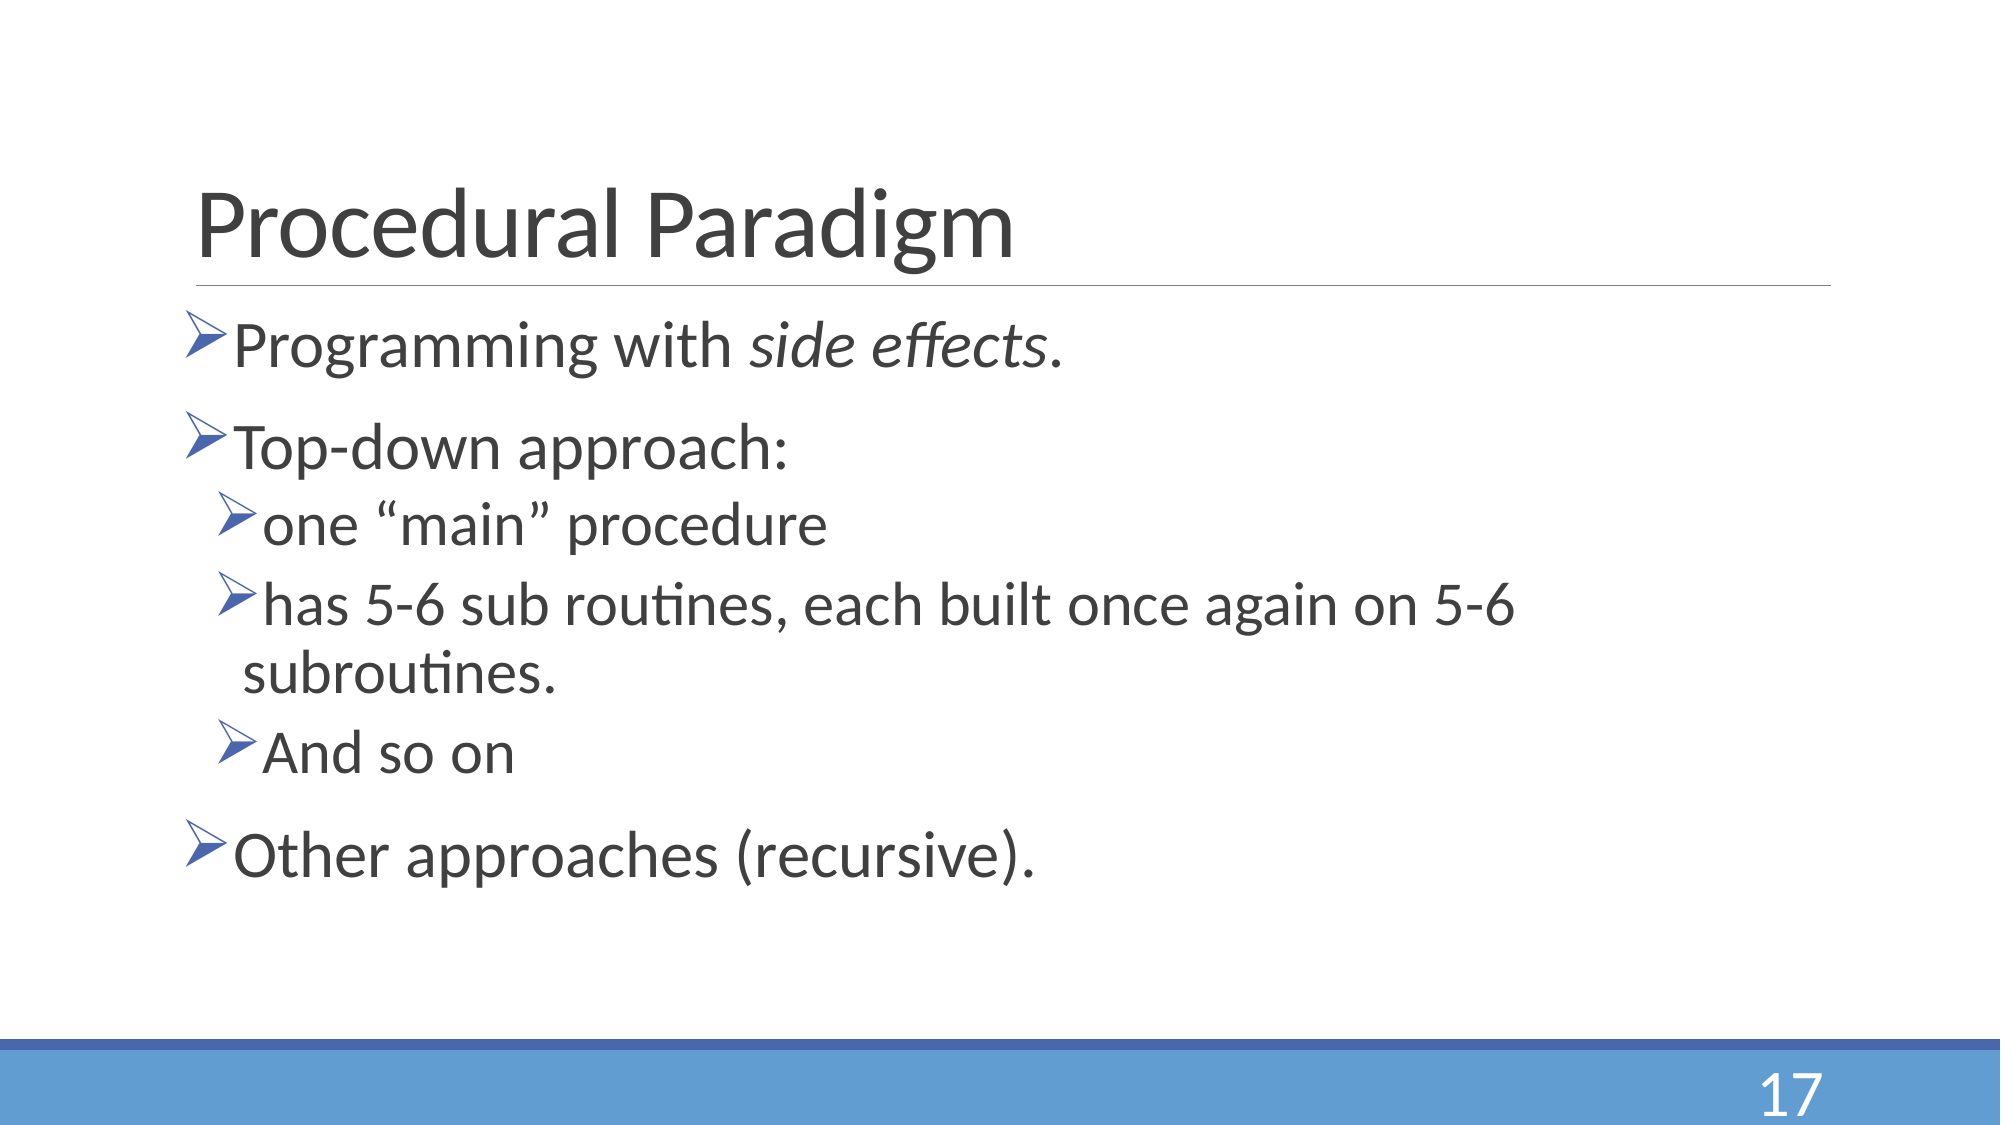

# Procedural Paradigm
Programming with side effects.
Top-down approach:
one “main” procedure
has 5-6 sub routines, each built once again on 5-6 subroutines.
And so on
Other approaches (recursive).

17